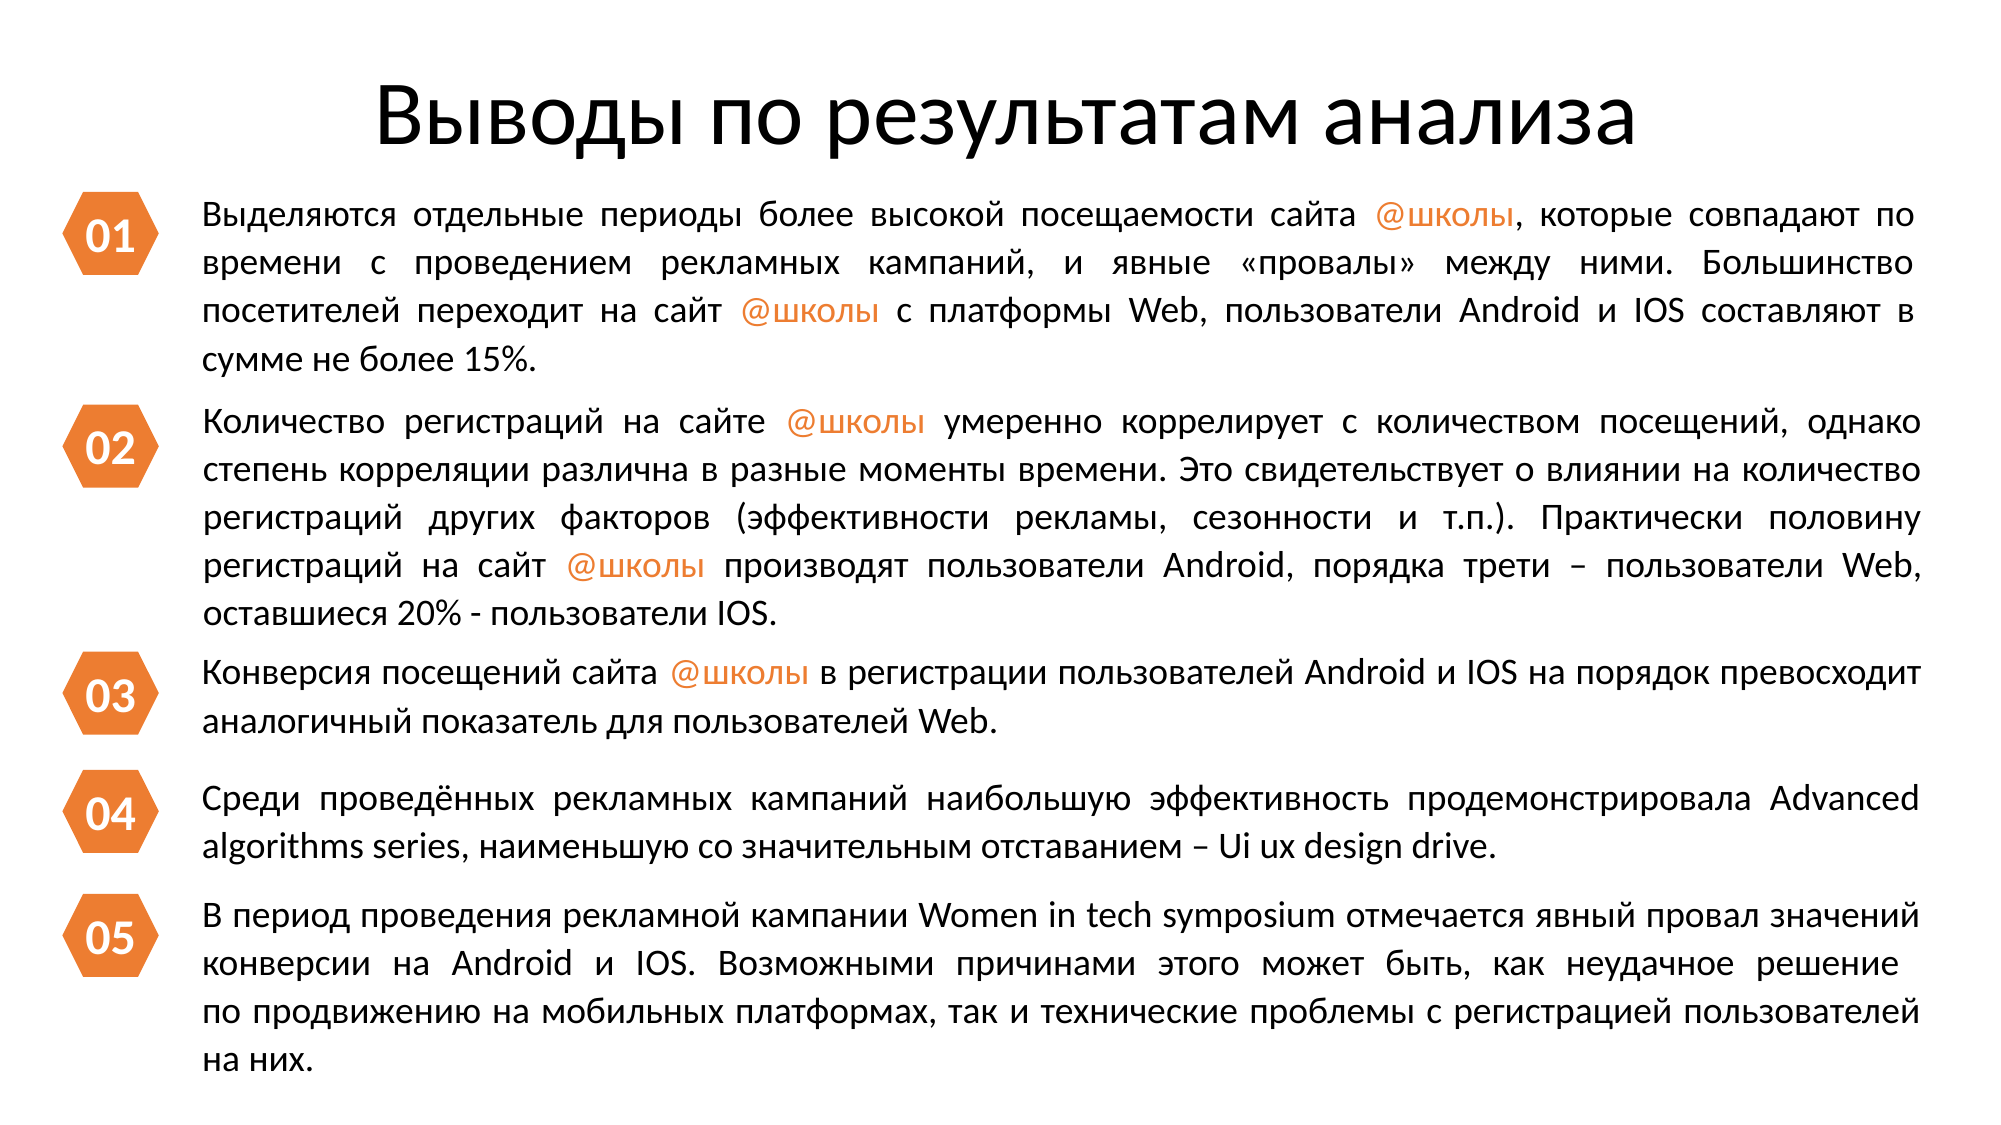

# Выводы по результатам анализа
Выделяются отдельные периоды более высокой посещаемости сайта @школы, которые совпадают по времени с проведением рекламных кампаний, и явные «провалы» между ними. Большинство посетителей переходит на сайт @школы с платформы Web, пользователи Android и IOS составляют в сумме не более 15%.

01
Количество регистраций на сайте @школы умеренно коррелирует с количеством посещений, однако степень корреляции различна в разные моменты времени. Это свидетельствует о влиянии на количество регистраций других факторов (эффективности рекламы, сезонности и т.п.). Практически половину регистраций на сайт @школы производят пользователи Android, порядка трети – пользователи Web, оставшиеся 20% - пользователи IOS.

02
Конверсия посещений сайта @школы в регистрации пользователей Android и IOS на порядок превосходит аналогичный показатель для пользователей Web.

03
Среди проведённых рекламных кампаний наибольшую эффективность продемонстрировала Advanced algorithms series, наименьшую со значительным отставанием – Ui ux design drive.

04
В период проведения рекламной кампании Women in tech symposium отмечается явный провал значений конверсии на Android и IOS. Возможными причинами этого может быть, как неудачное решение
по продвижению на мобильных платформах, так и технические проблемы с регистрацией пользователей на них.

05